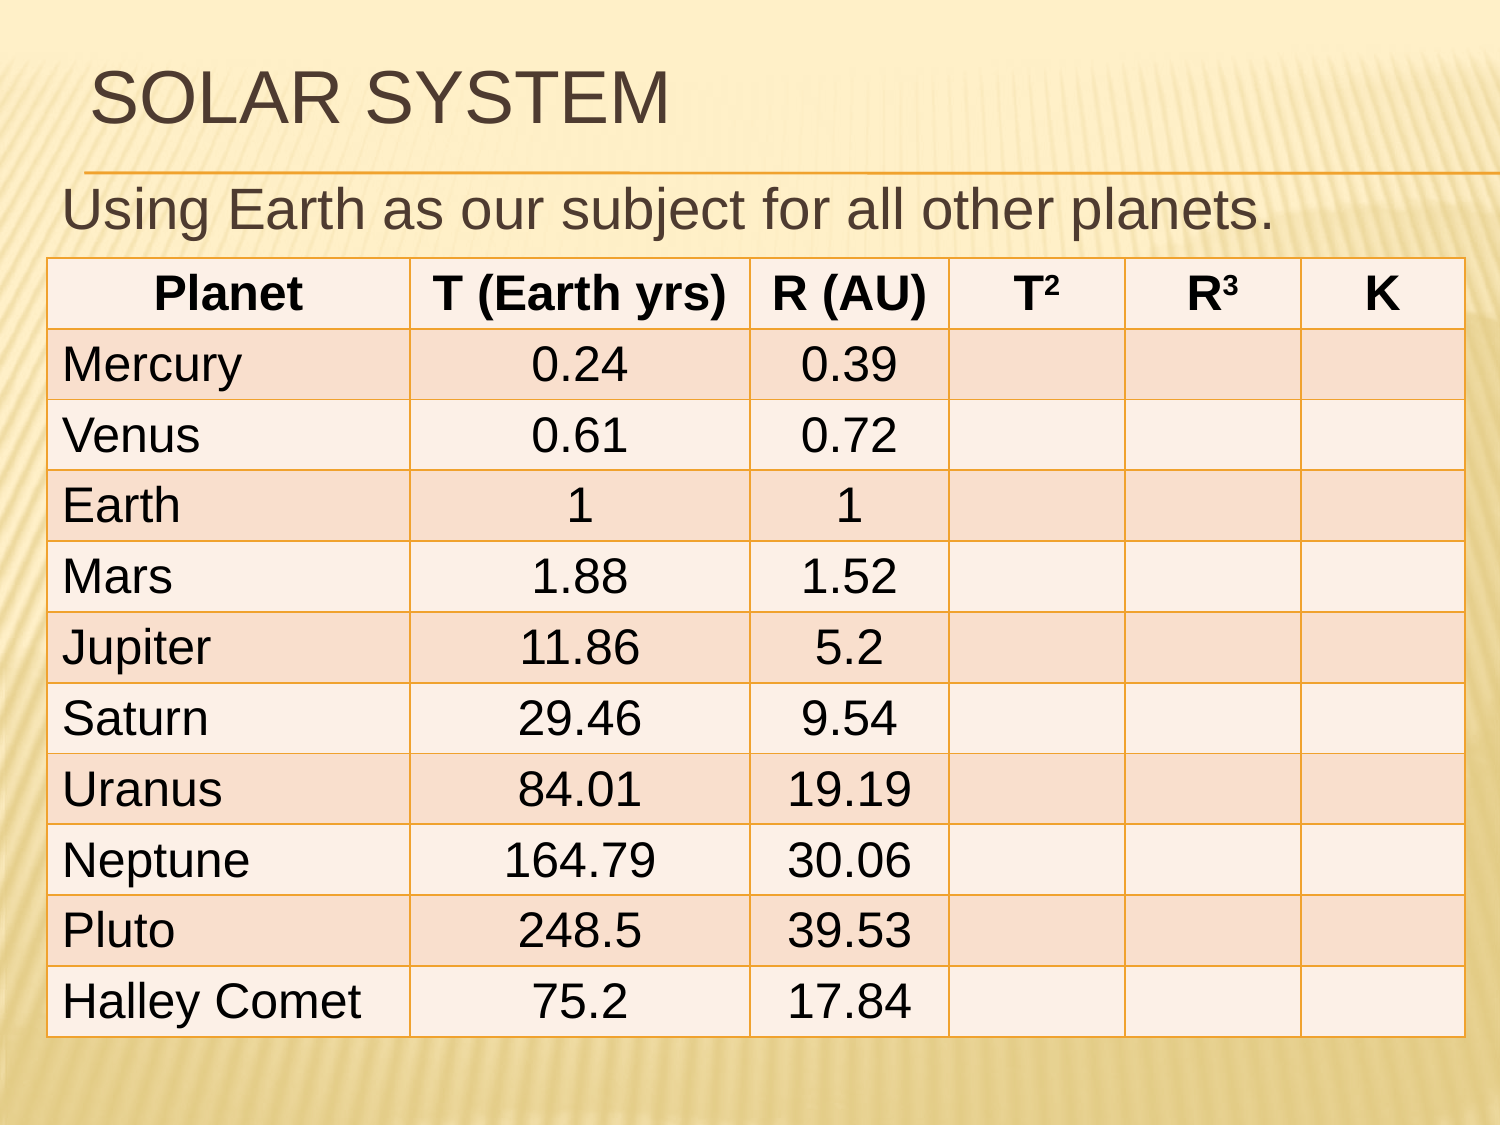

# Solar System
Using Earth as our subject for all other planets.

| Planet | T (Earth yrs) | R (AU) | T2 | R3 | K |
| --- | --- | --- | --- | --- | --- |
| Mercury | 0.24 | 0.39 |  |  |  |
| Venus | 0.61 | 0.72 |  |  |  |
| Earth | 1 | 1 |  |  |  |
| Mars | 1.88 | 1.52 |  |  |  |
| Jupiter | 11.86 | 5.2 |  |  |  |
| Saturn | 29.46 | 9.54 |  |  |  |
| Uranus | 84.01 | 19.19 |  |  |  |
| Neptune | 164.79 | 30.06 |  |  |  |
| Pluto | 248.5 | 39.53 |  |  |  |
| Halley Comet | 75.2 | 17.84 |  |  |  |